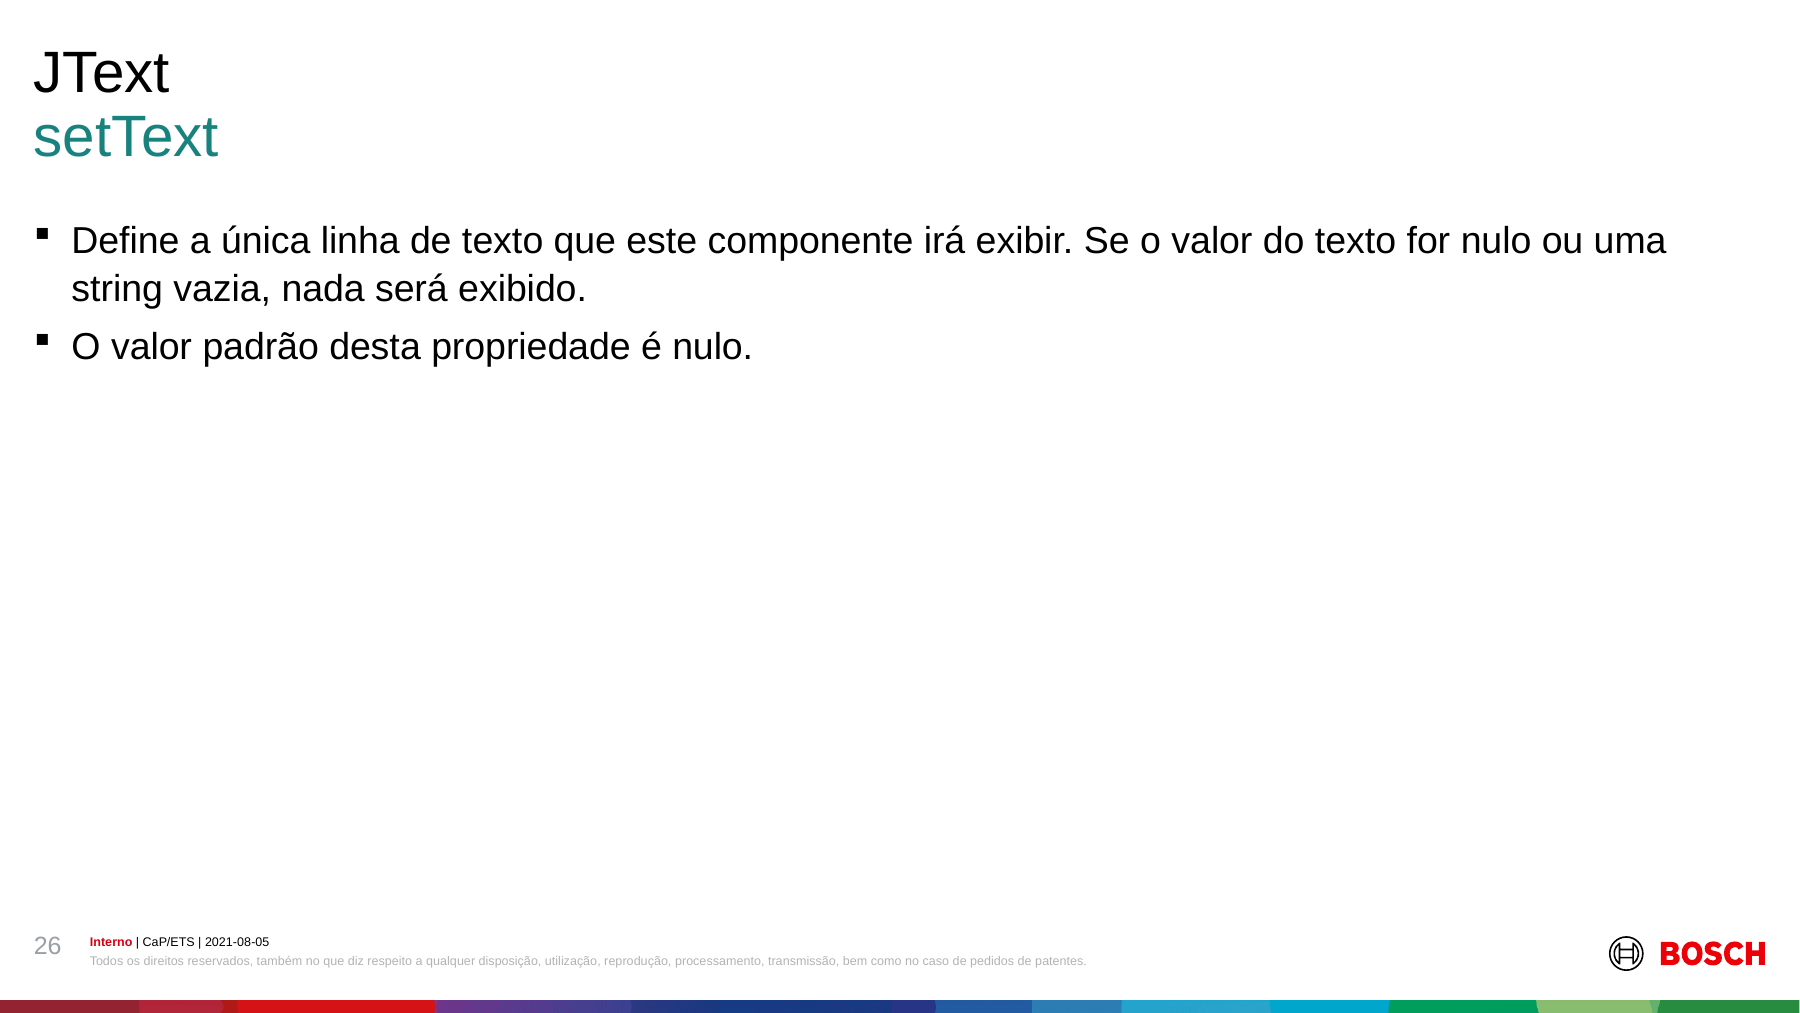

JText
# setText
Define a única linha de texto que este componente irá exibir. Se o valor do texto for nulo ou uma string vazia, nada será exibido.
O valor padrão desta propriedade é nulo.
26